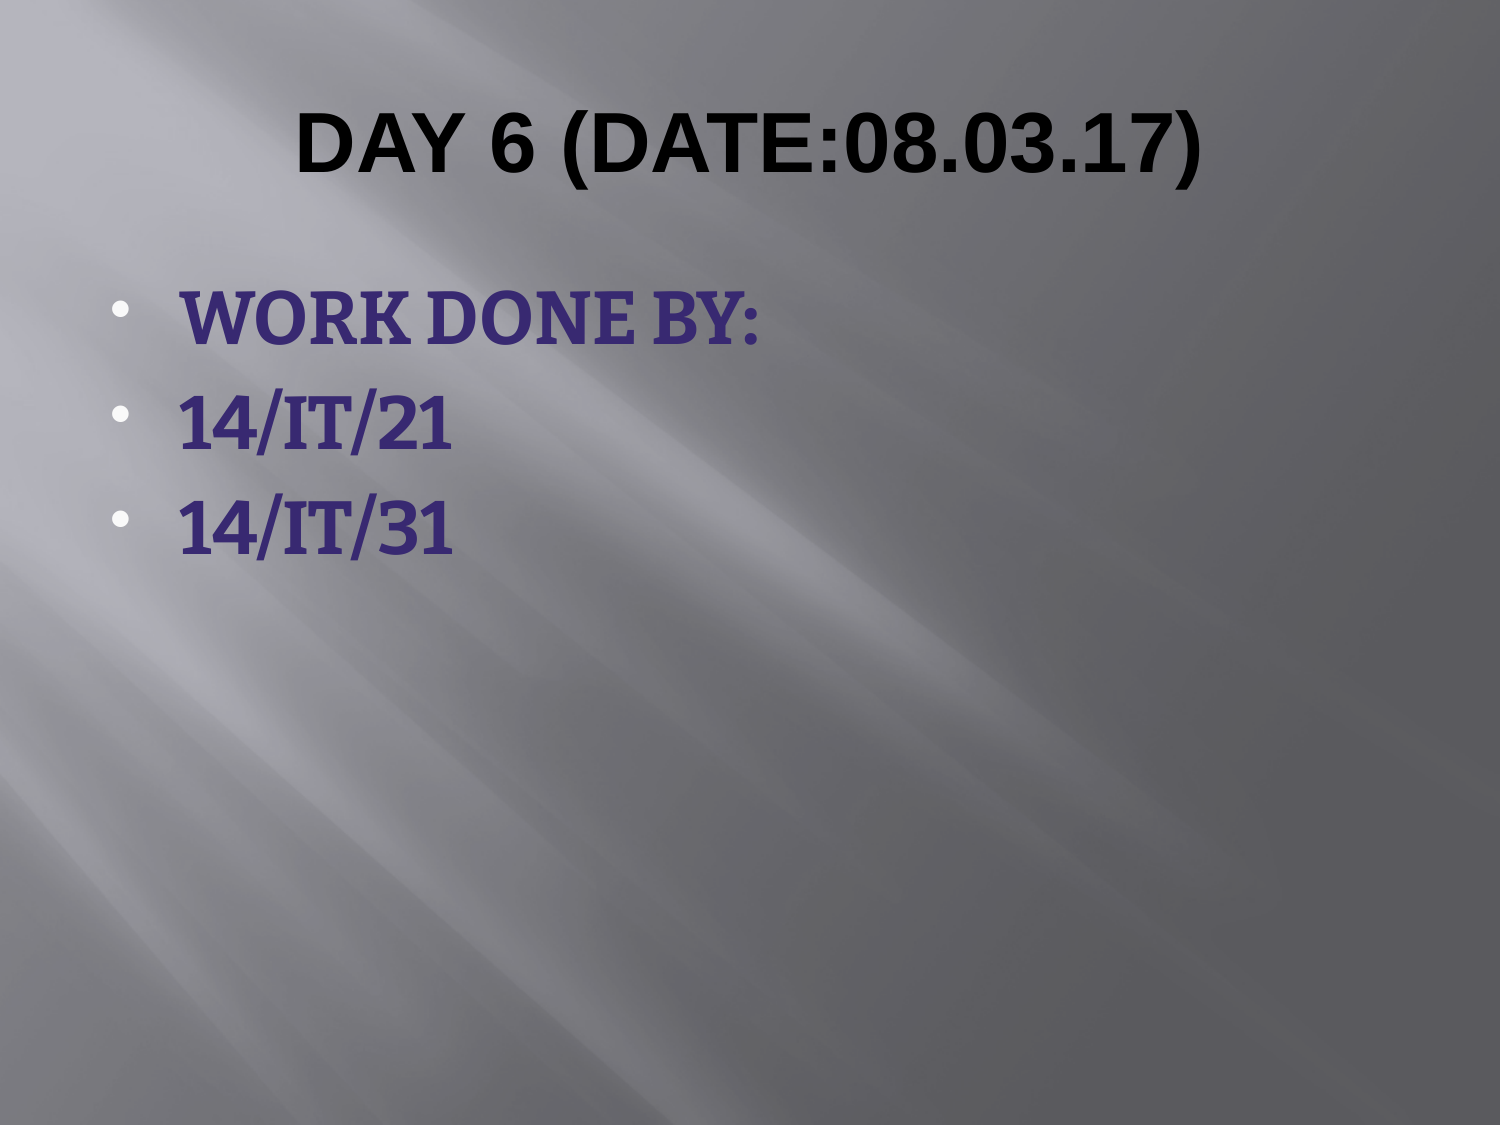

# DAY 6 (DATE:08.03.17)
WORK DONE BY:
14/IT/21
14/IT/31